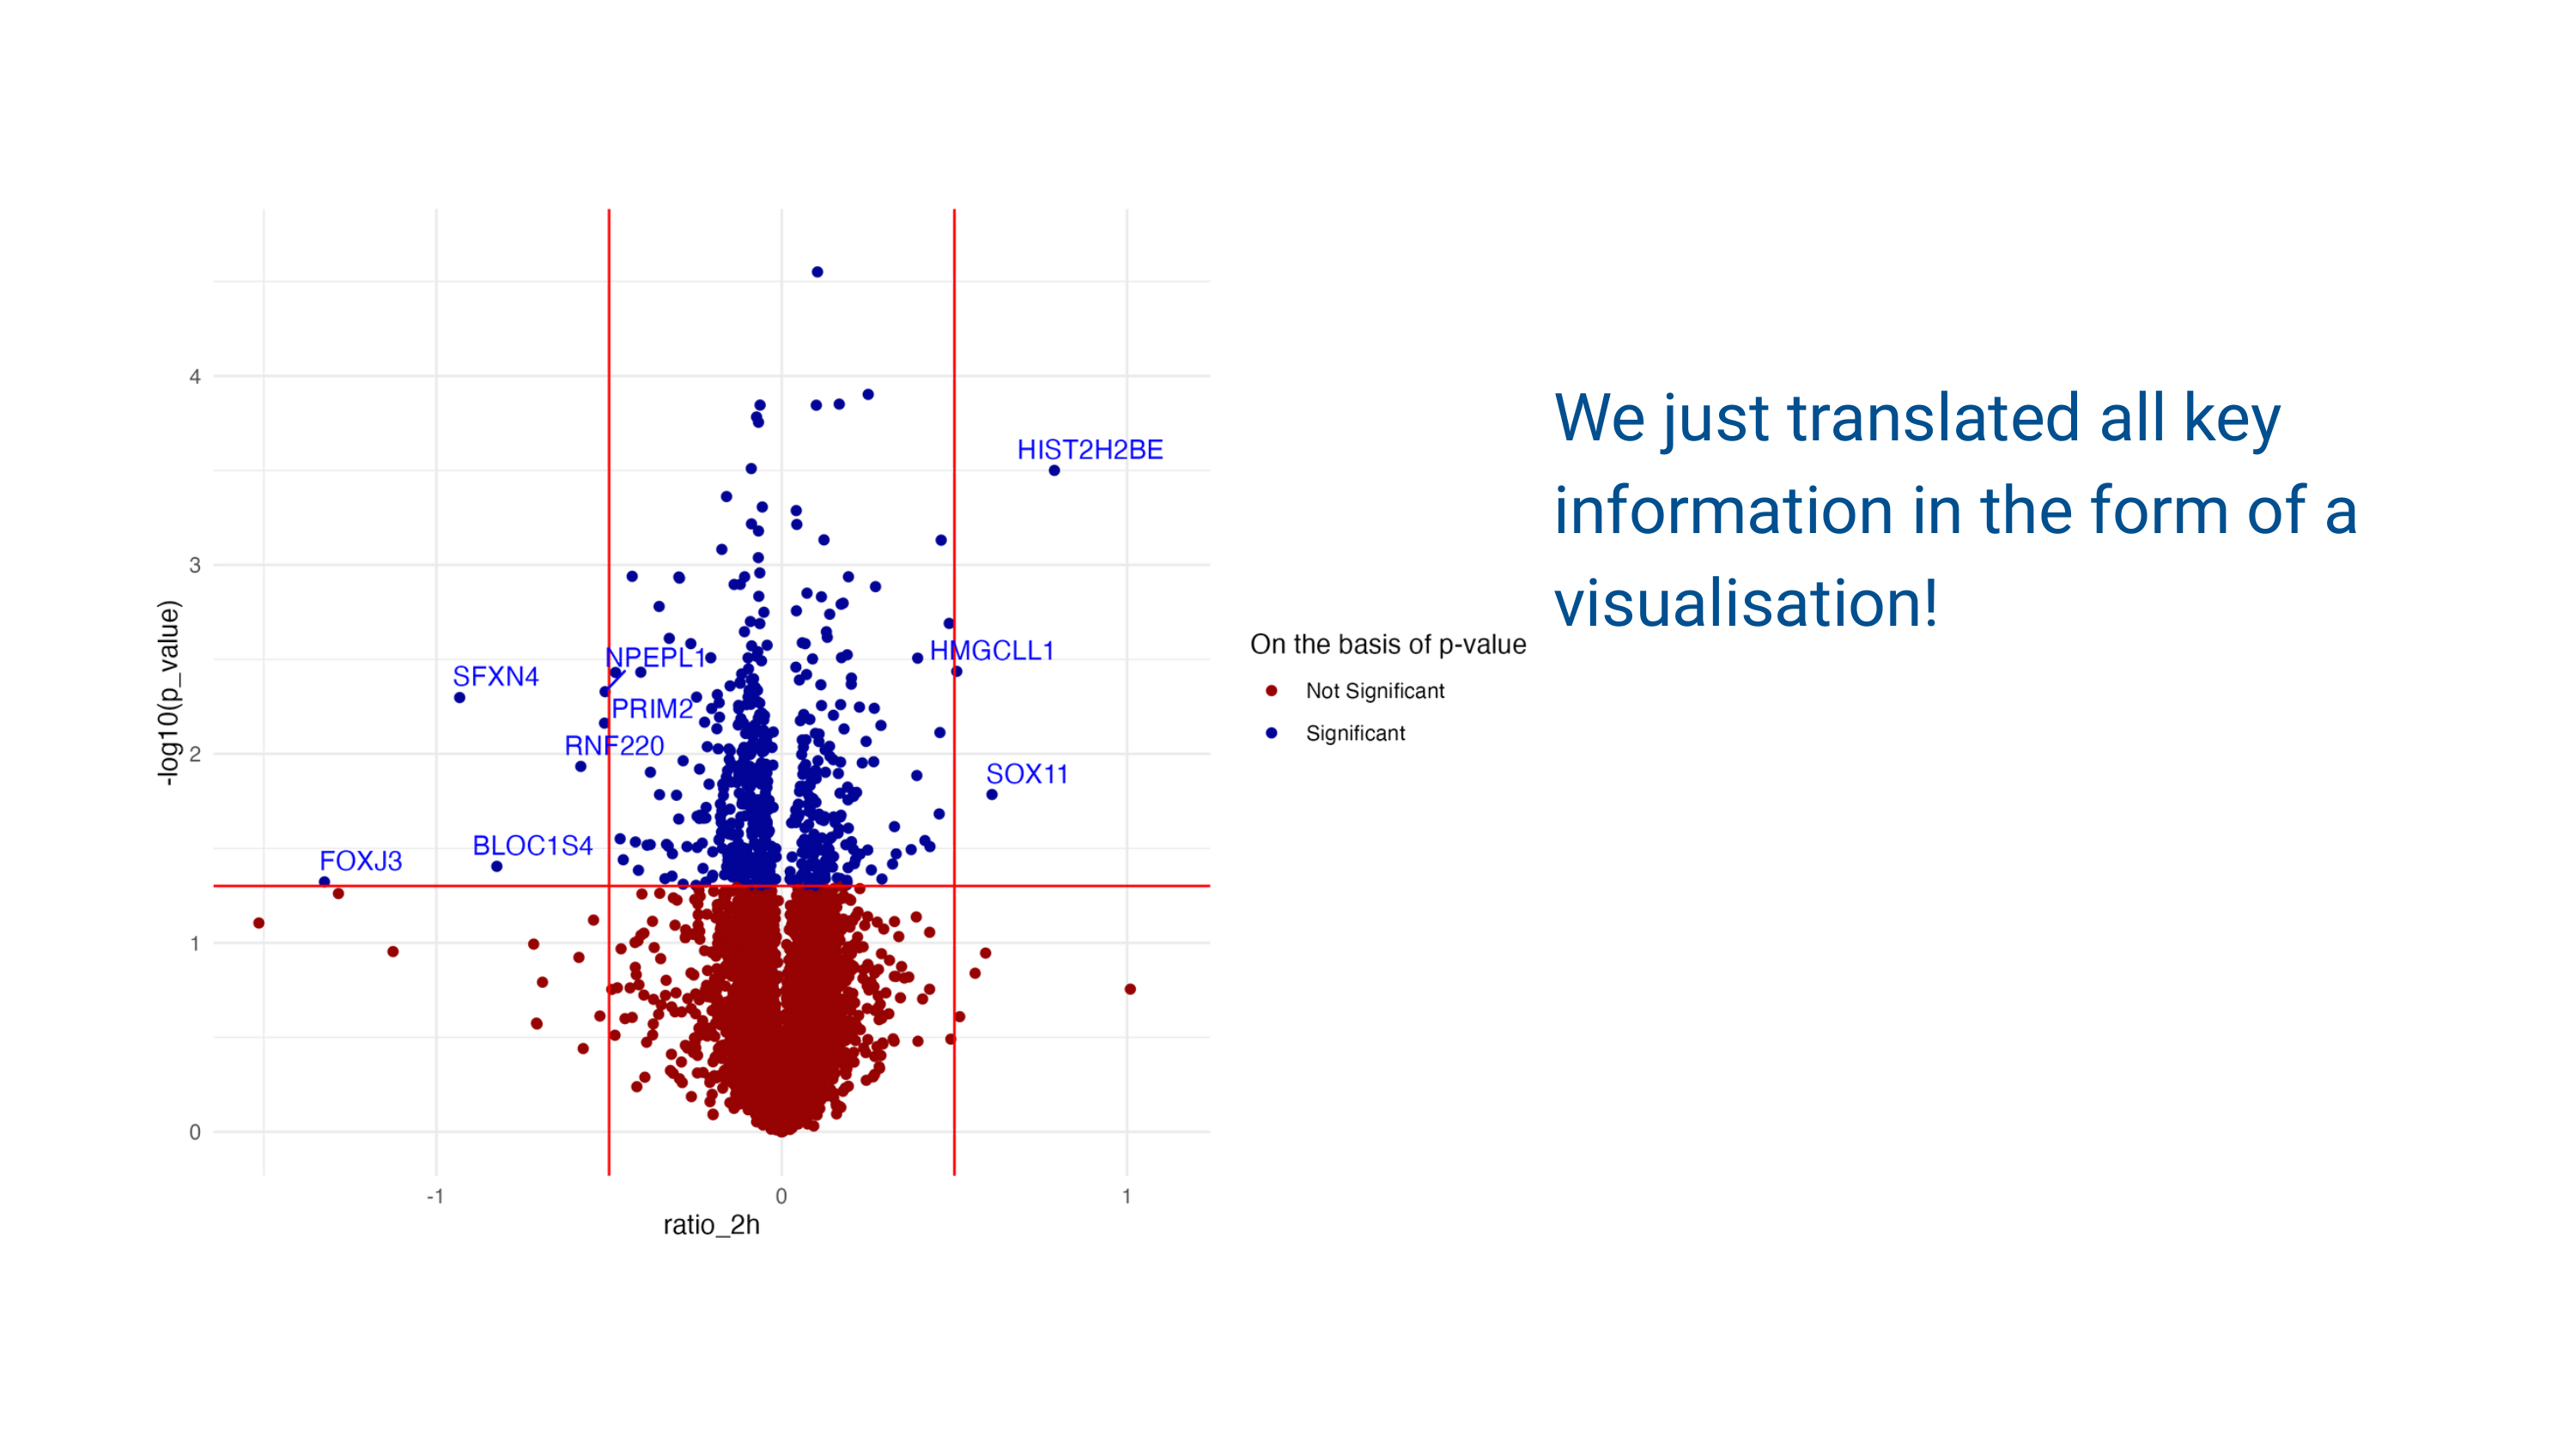

We just translated all key information in the form of a visualisation!